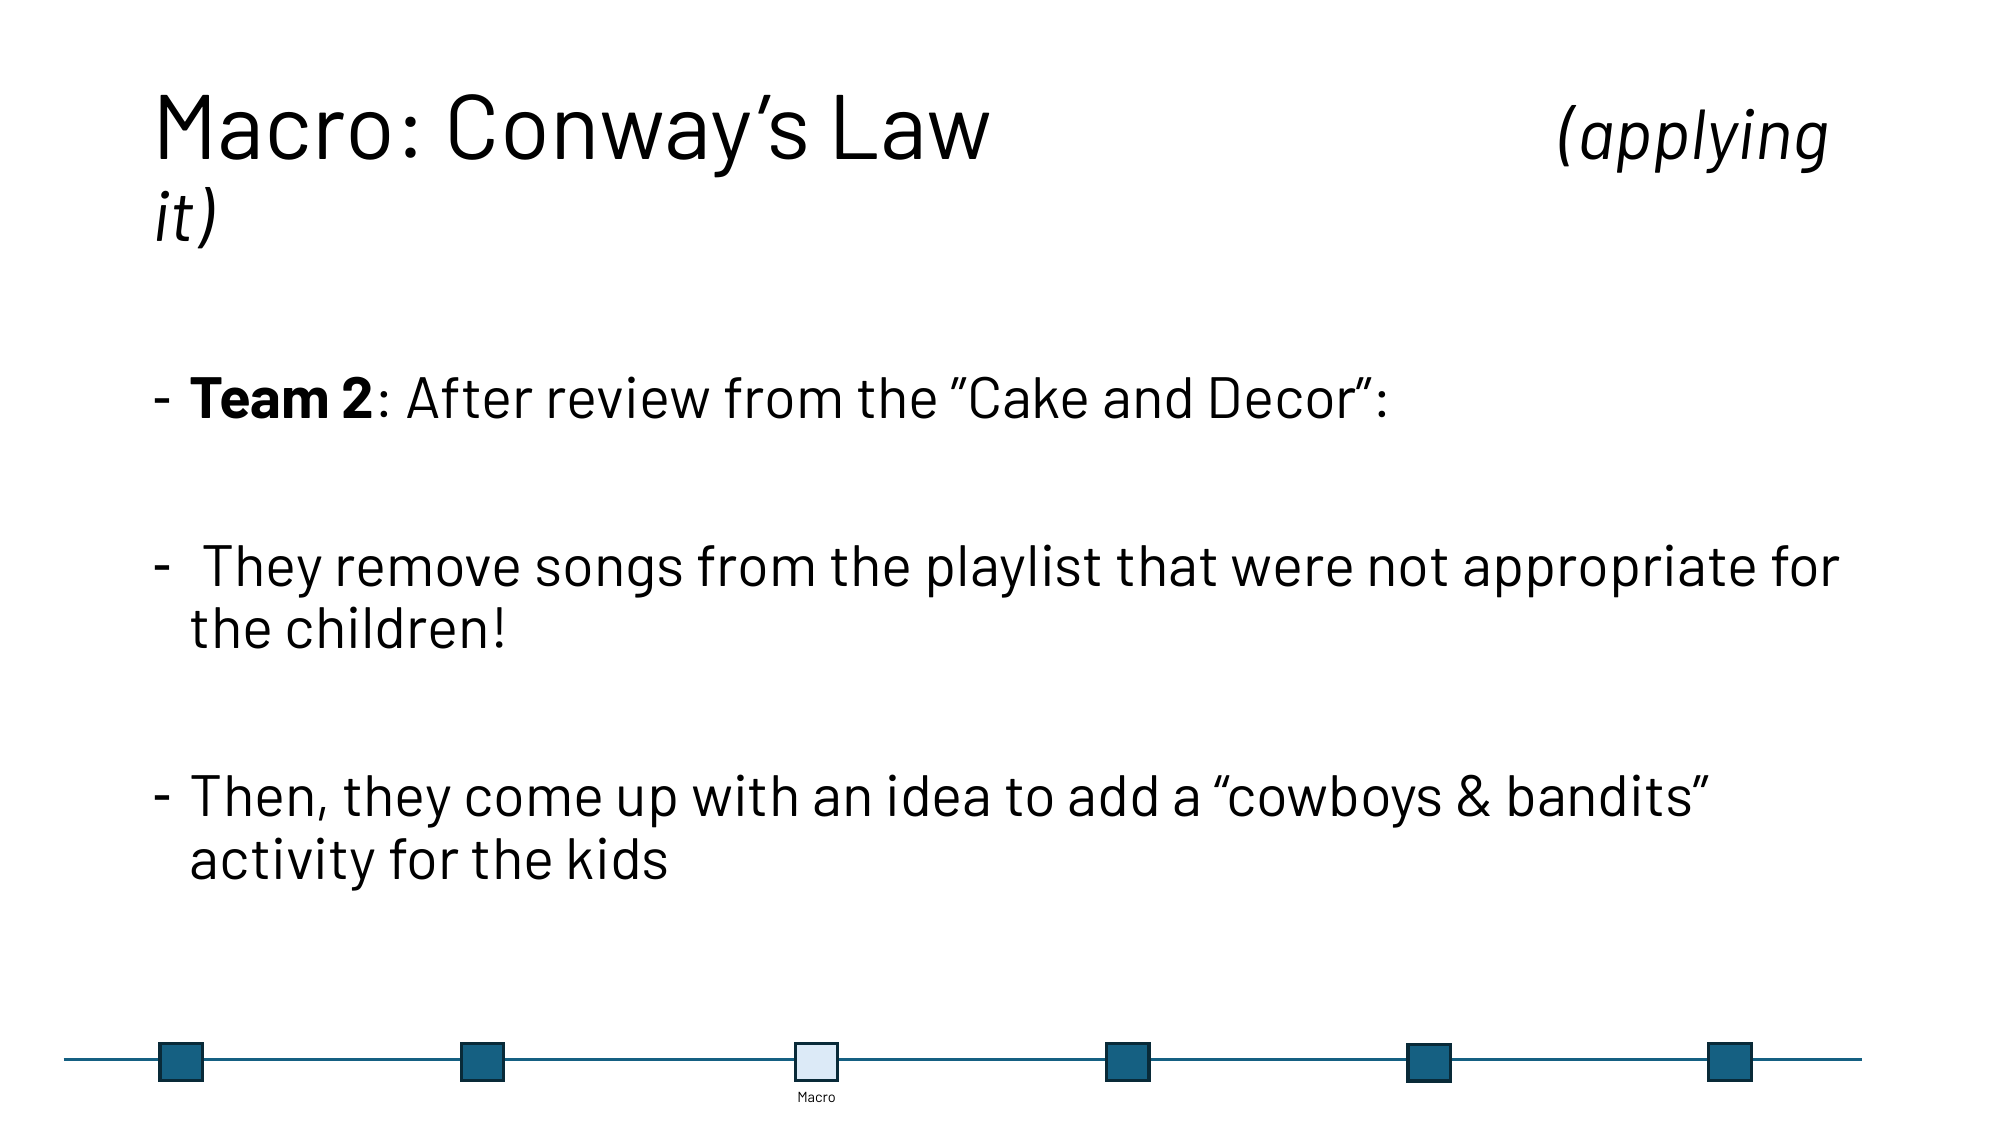

# Macro: Conway’s Law                               (applying it)

Team 2: After review from the ”Cake and Decor”:

 They remove songs from the playlist that were not appropriate for the children!

Then, they come up with an idea to add a “cowboys & bandits” activity for the kids

Macro